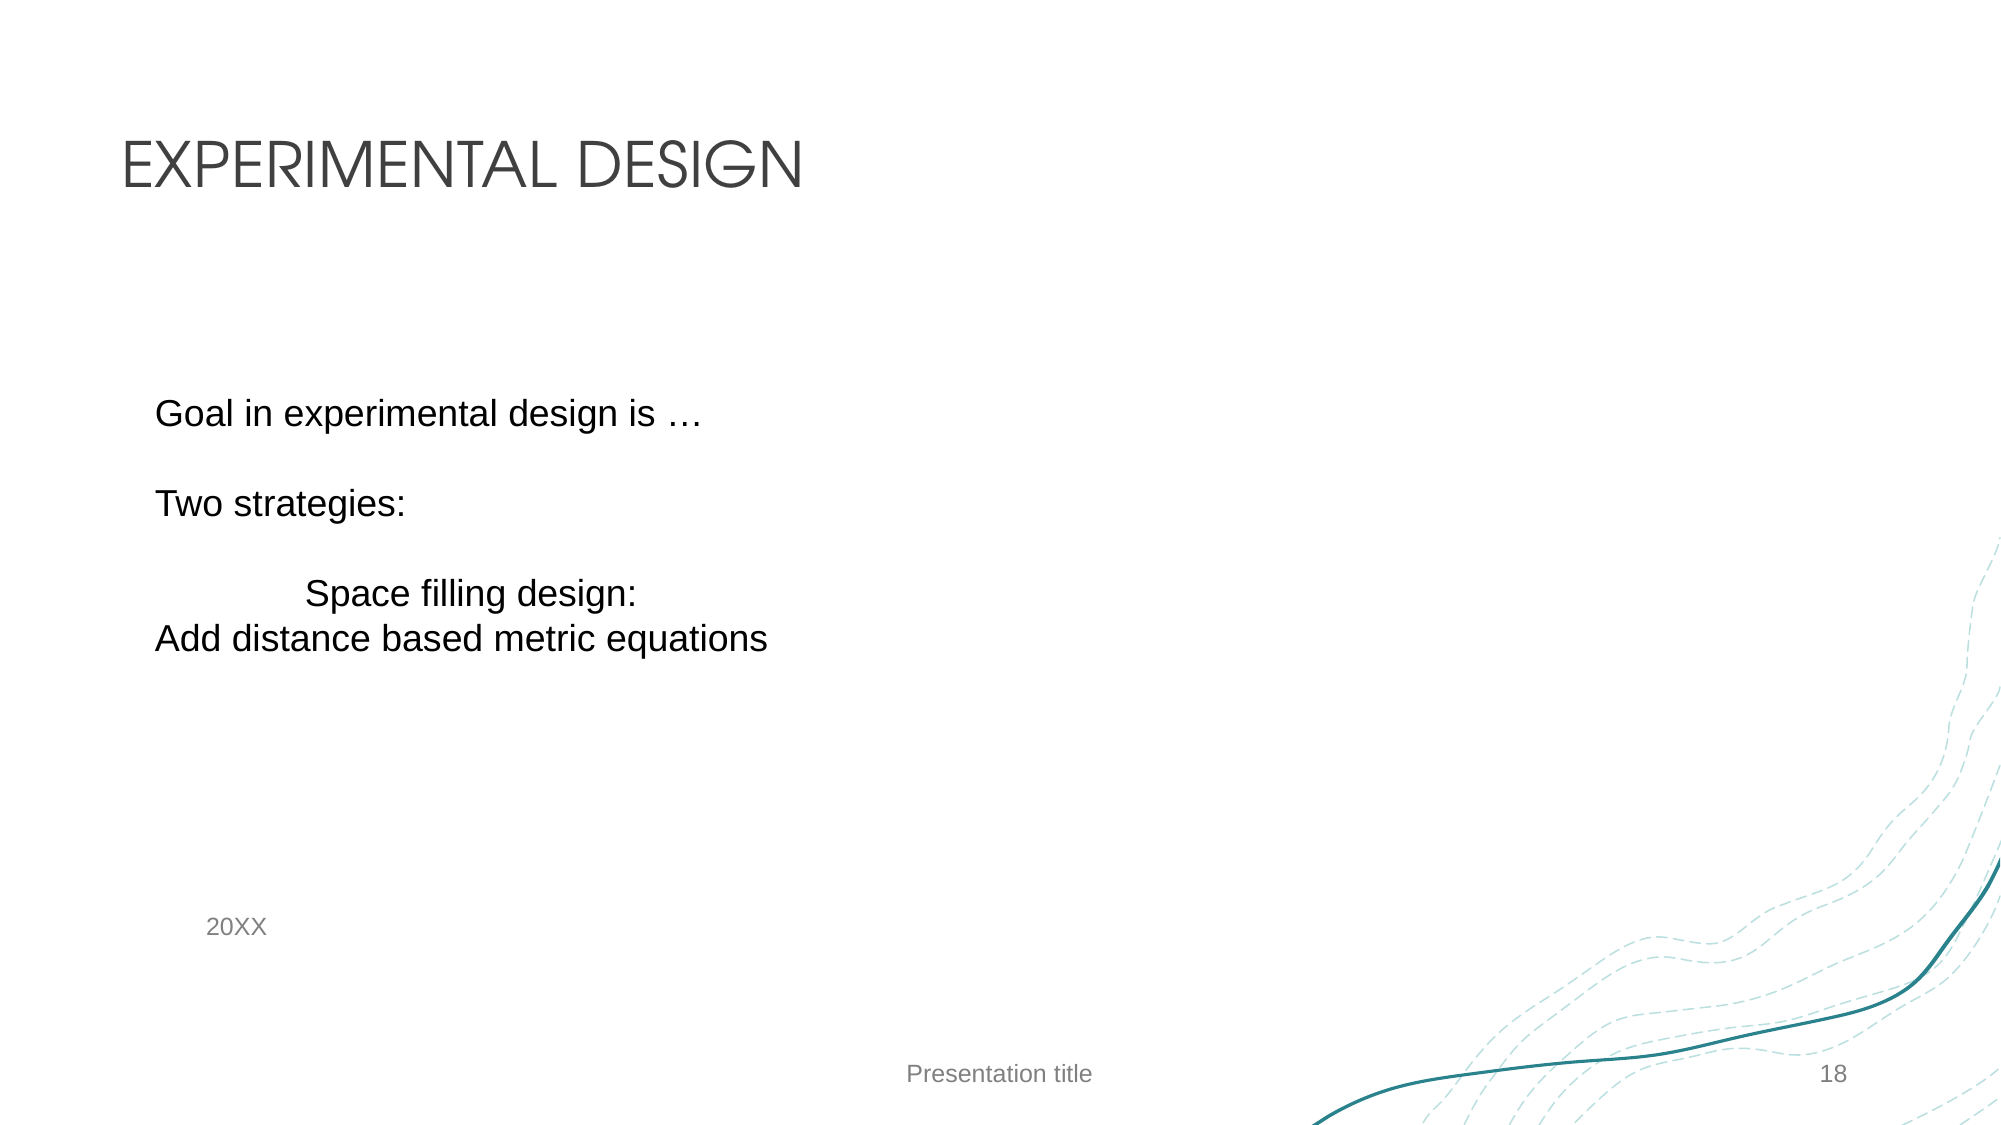

# Experimental design
Goal in experimental design is …

Two strategies:

	Space filling design:
Add distance based metric equations
20XX
Presentation title
18